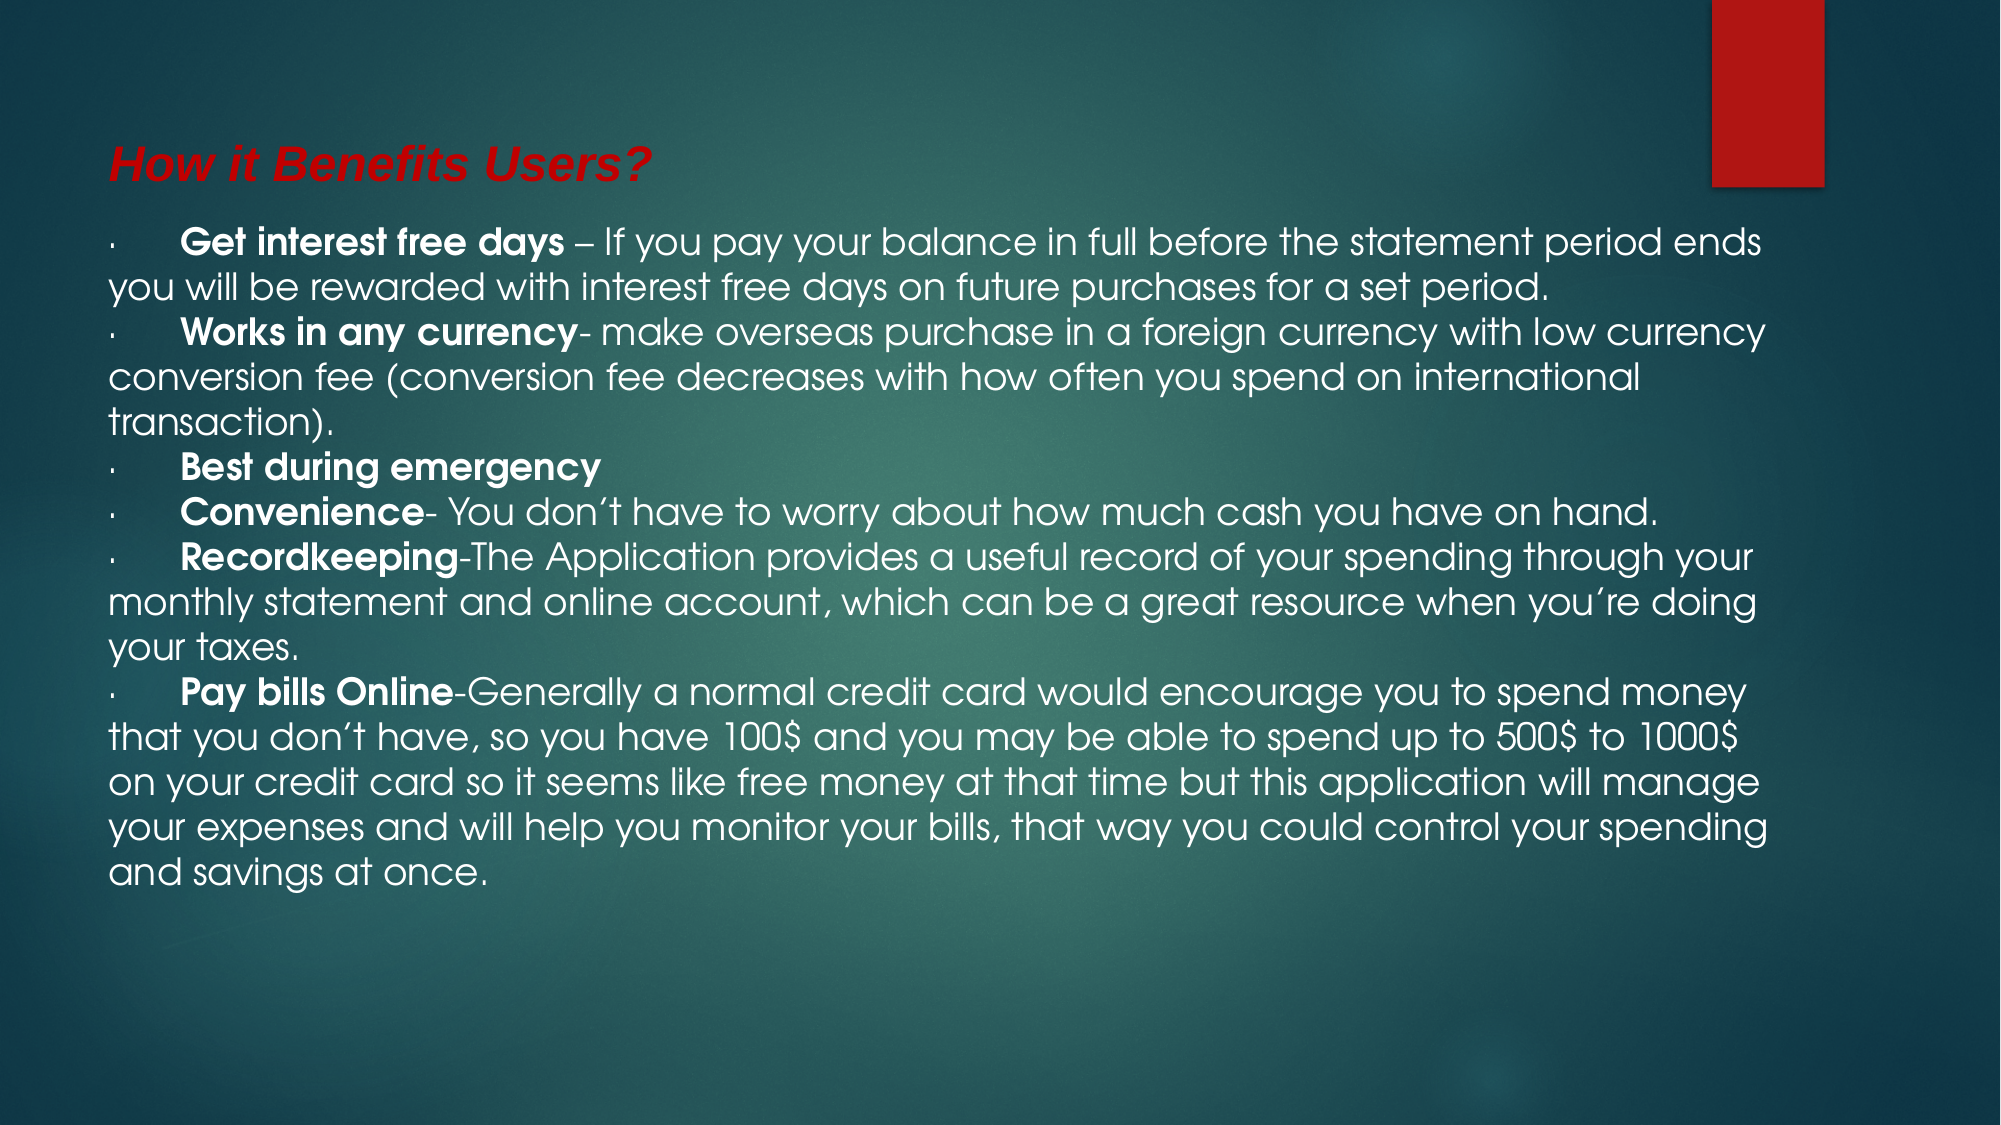

How it Benefits Users?

·      Get interest free days – If you pay your balance in full before the statement period ends you will be rewarded with interest free days on future purchases for a set period.
·      Works in any currency- make overseas purchase in a foreign currency with low currency conversion fee (conversion fee decreases with how often you spend on international transaction).
·      Best during emergency
·      Convenience- You don’t have to worry about how much cash you have on hand.
·      Recordkeeping-The Application provides a useful record of your spending through your monthly statement and online account, which can be a great resource when you’re doing your taxes.
·      Pay bills Online-Generally a normal credit card would encourage you to spend money that you don’t have, so you have 100$ and you may be able to spend up to 500$ to 1000$ on your credit card so it seems like free money at that time but this application will manage your expenses and will help you monitor your bills, that way you could control your spending and savings at once.